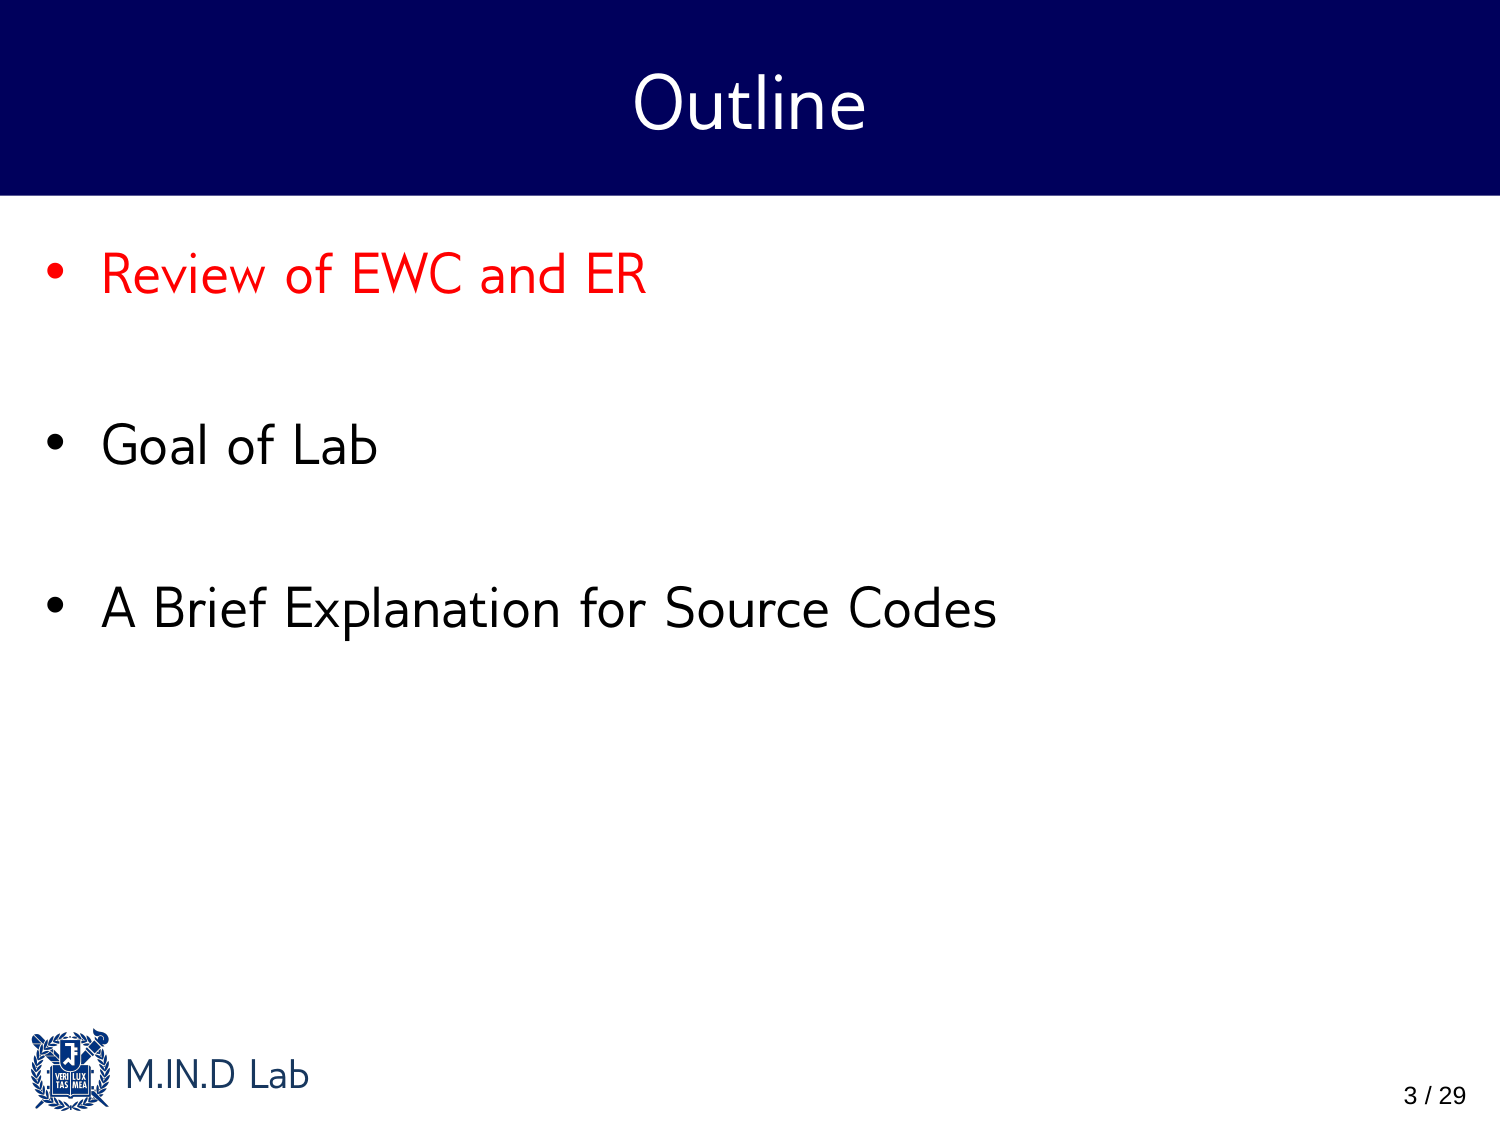

# Outline
Review of EWC and ER

Goal of Lab

A Brief Explanation for Source Codes

3 / 29